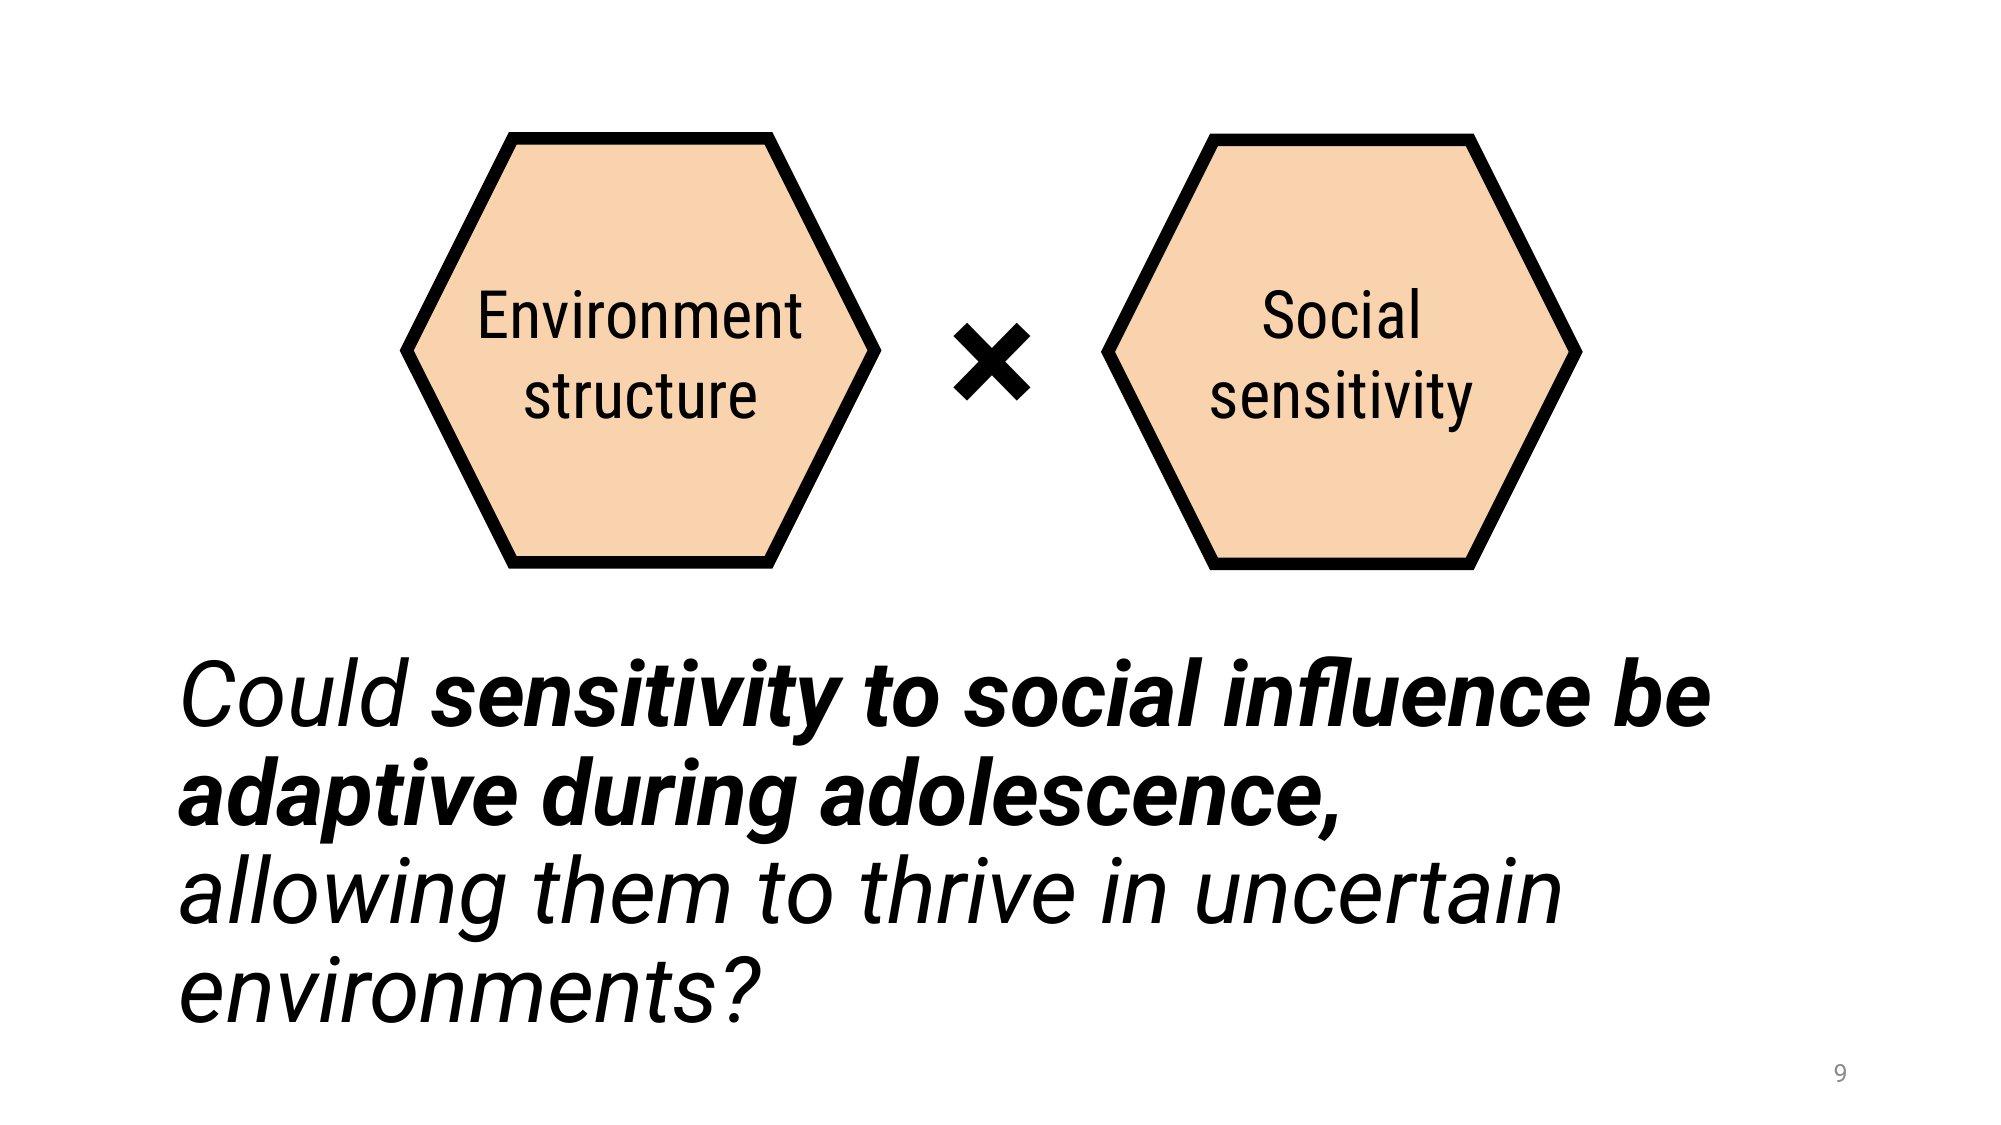

Environment structure

Social
sensitivity
×
# Could sensitivity to social influence be adaptive during adolescence, allowing them to thrive in uncertain environments?
9